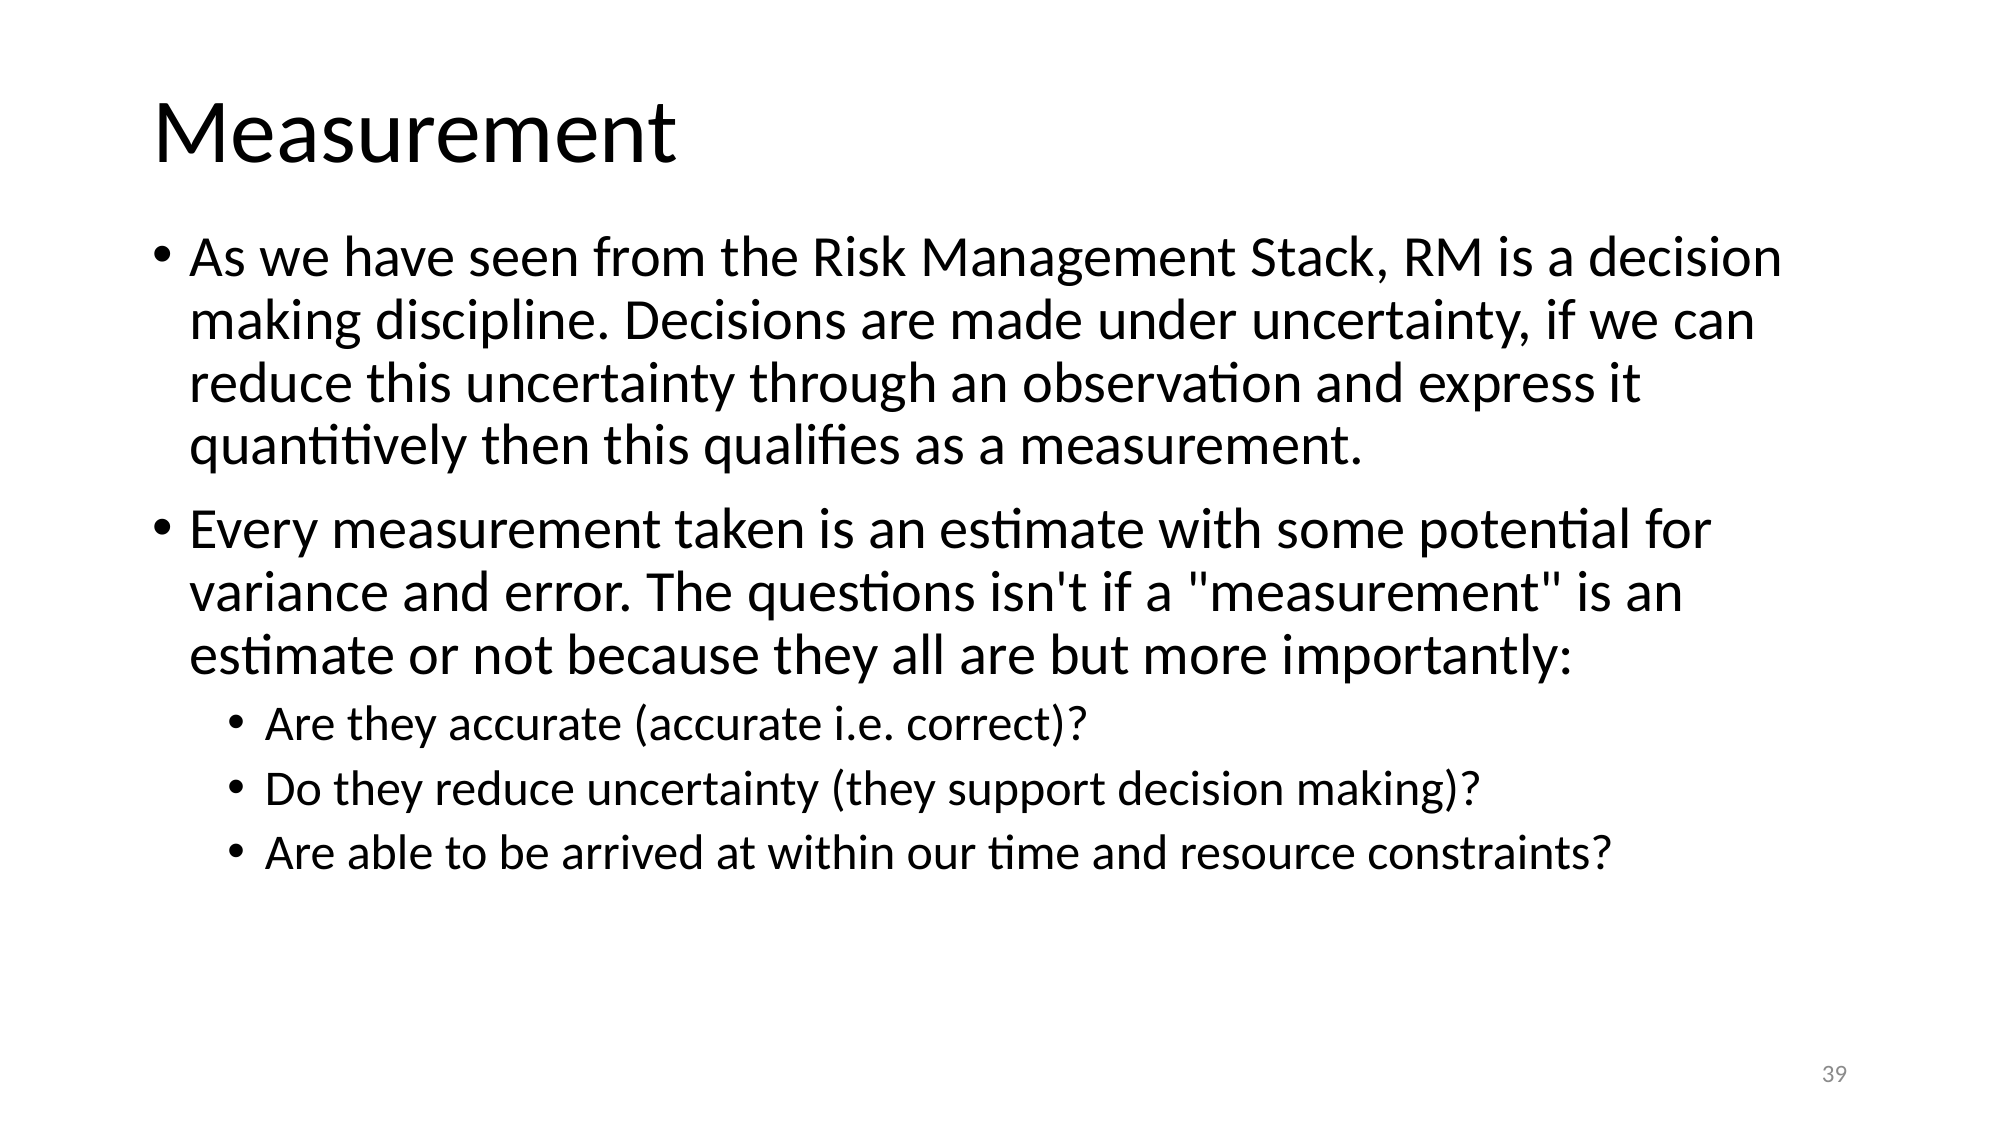

# Measurement
As we have seen from the Risk Management Stack, RM is a decision making discipline. Decisions are made under uncertainty, if we can reduce this uncertainty through an observation and express it quantitively then this qualifies as a measurement.
Every measurement taken is an estimate with some potential for variance and error. The questions isn't if a "measurement" is an estimate or not because they all are but more importantly:
Are they accurate (accurate i.e. correct)?
Do they reduce uncertainty (they support decision making)?
Are able to be arrived at within our time and resource constraints?

39